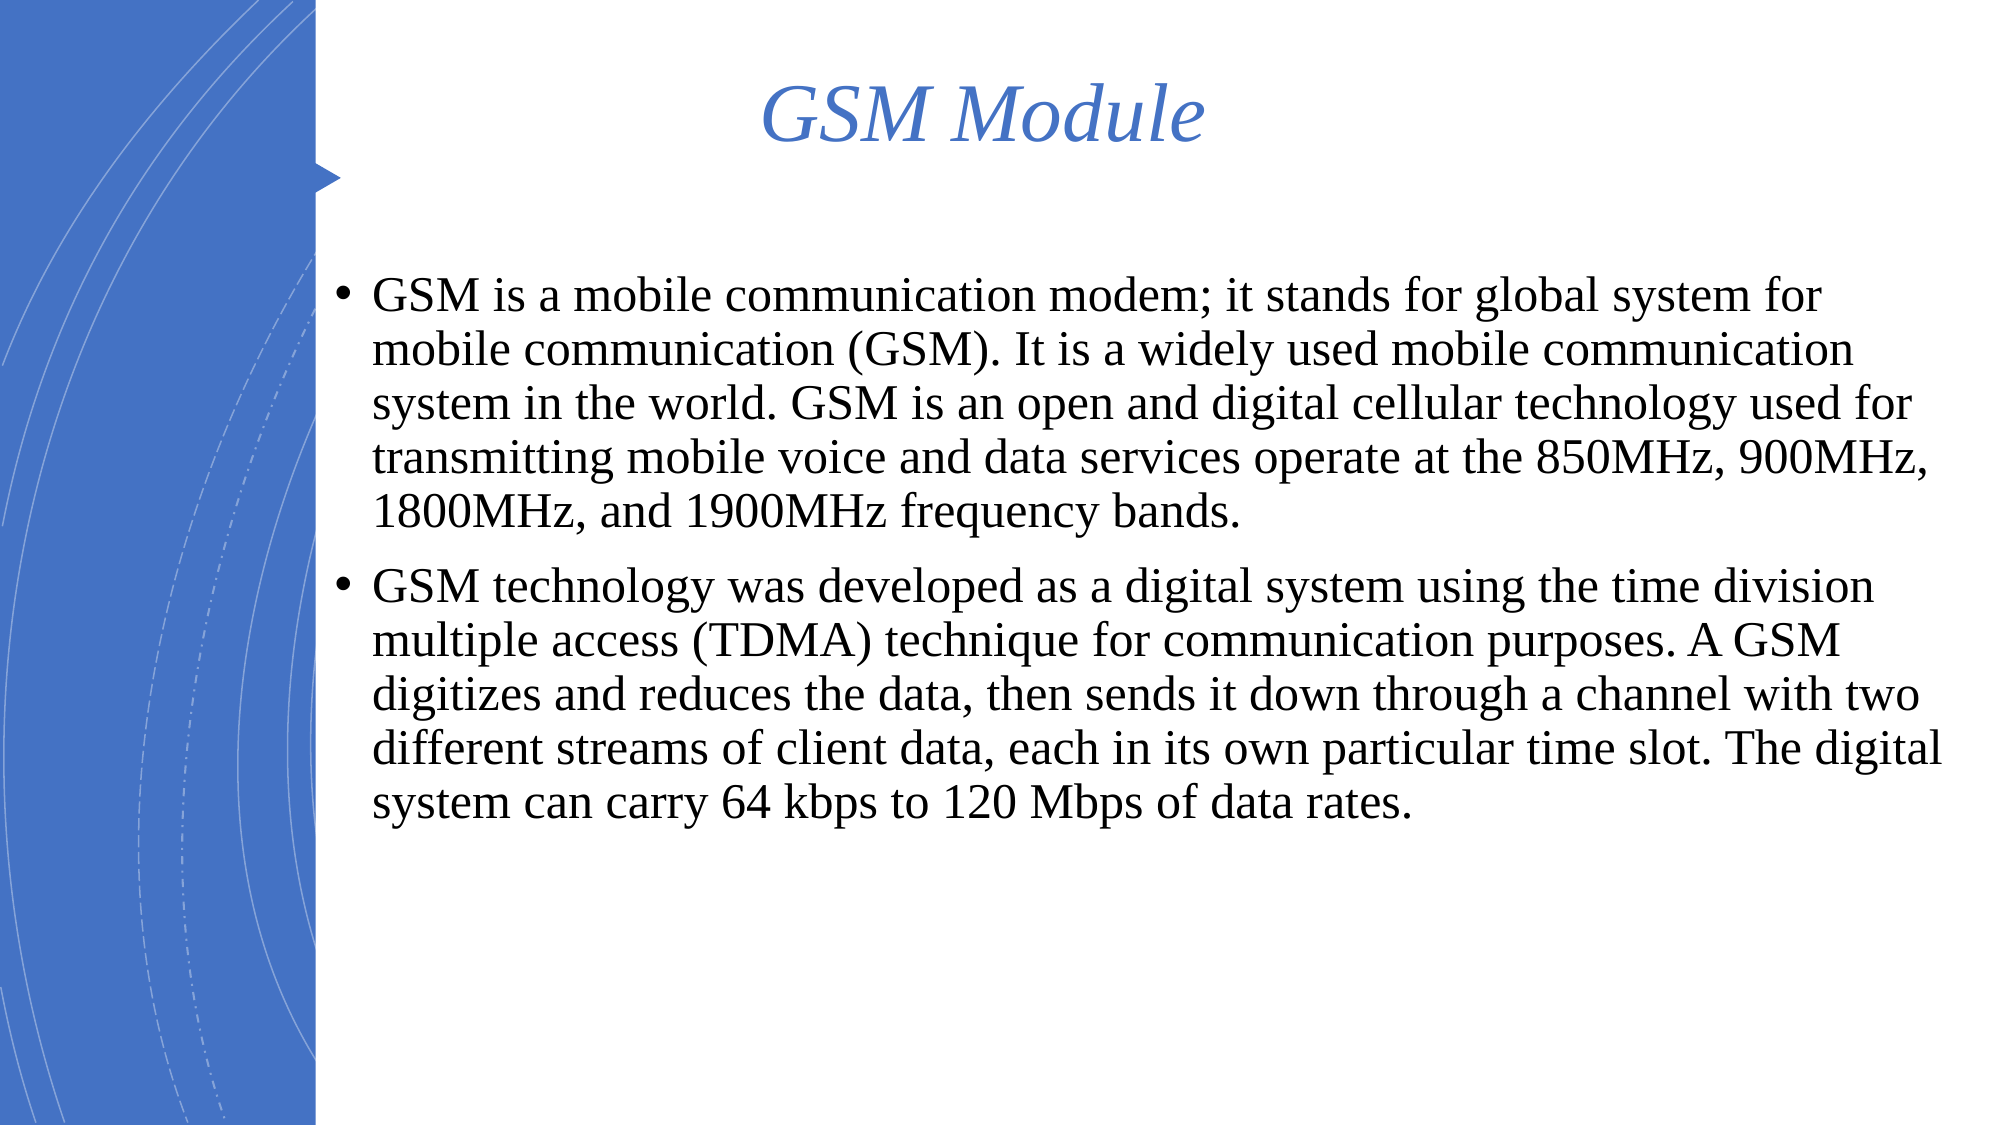

# GSM Module

GSM is a mobile communication modem; it stands for global system for mobile communication (GSM). It is a widely used mobile communication system in the world. GSM is an open and digital cellular technology used for transmitting mobile voice and data services operate at the 850MHz, 900MHz, 1800MHz, and 1900MHz frequency bands.
GSM technology was developed as a digital system using the time division multiple access (TDMA) technique for communication purposes. A GSM digitizes and reduces the data, then sends it down through a channel with two different streams of client data, each in its own particular time slot. The digital system can carry 64 kbps to 120 Mbps of data rates.